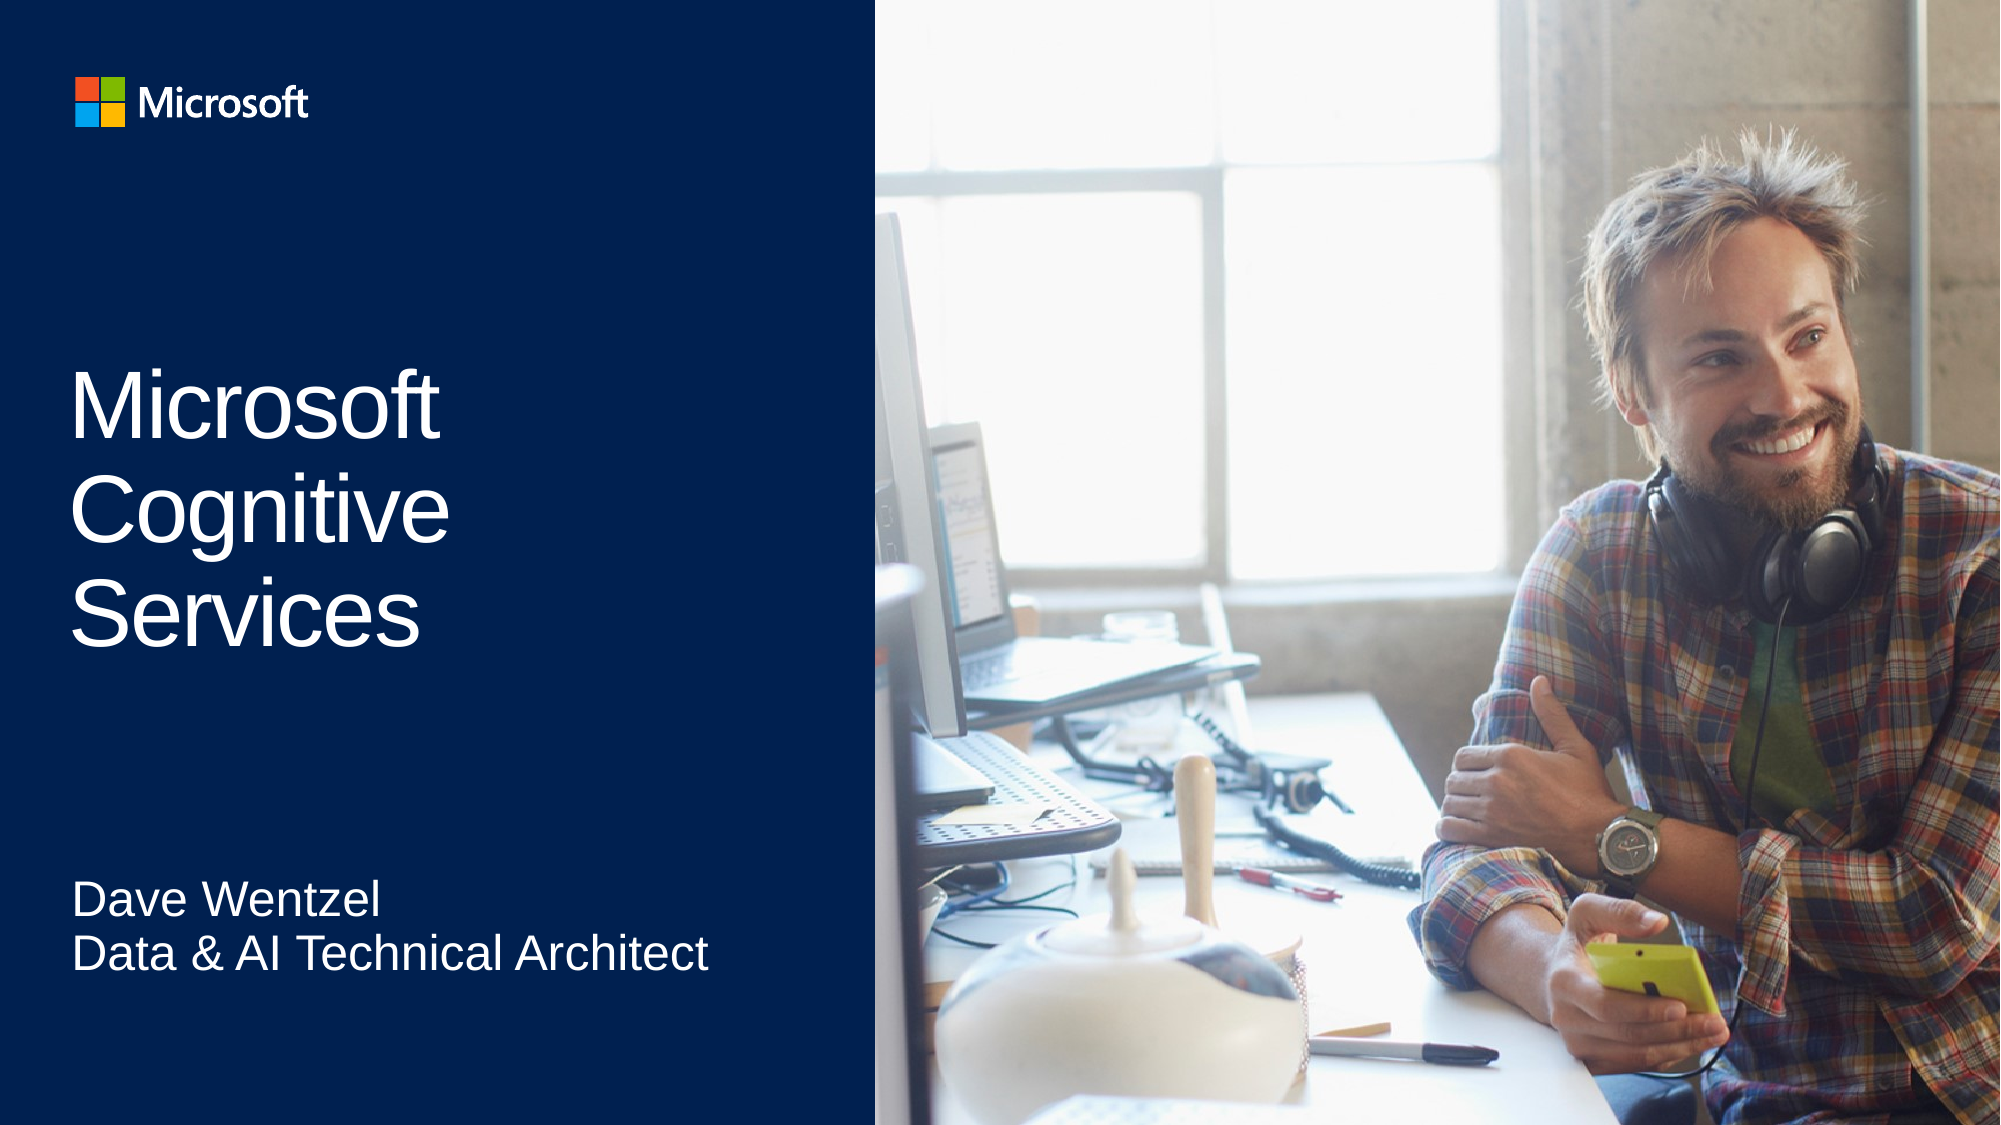

# Microsoft Cognitive Services
Dave Wentzel
Data & AI Technical Architect